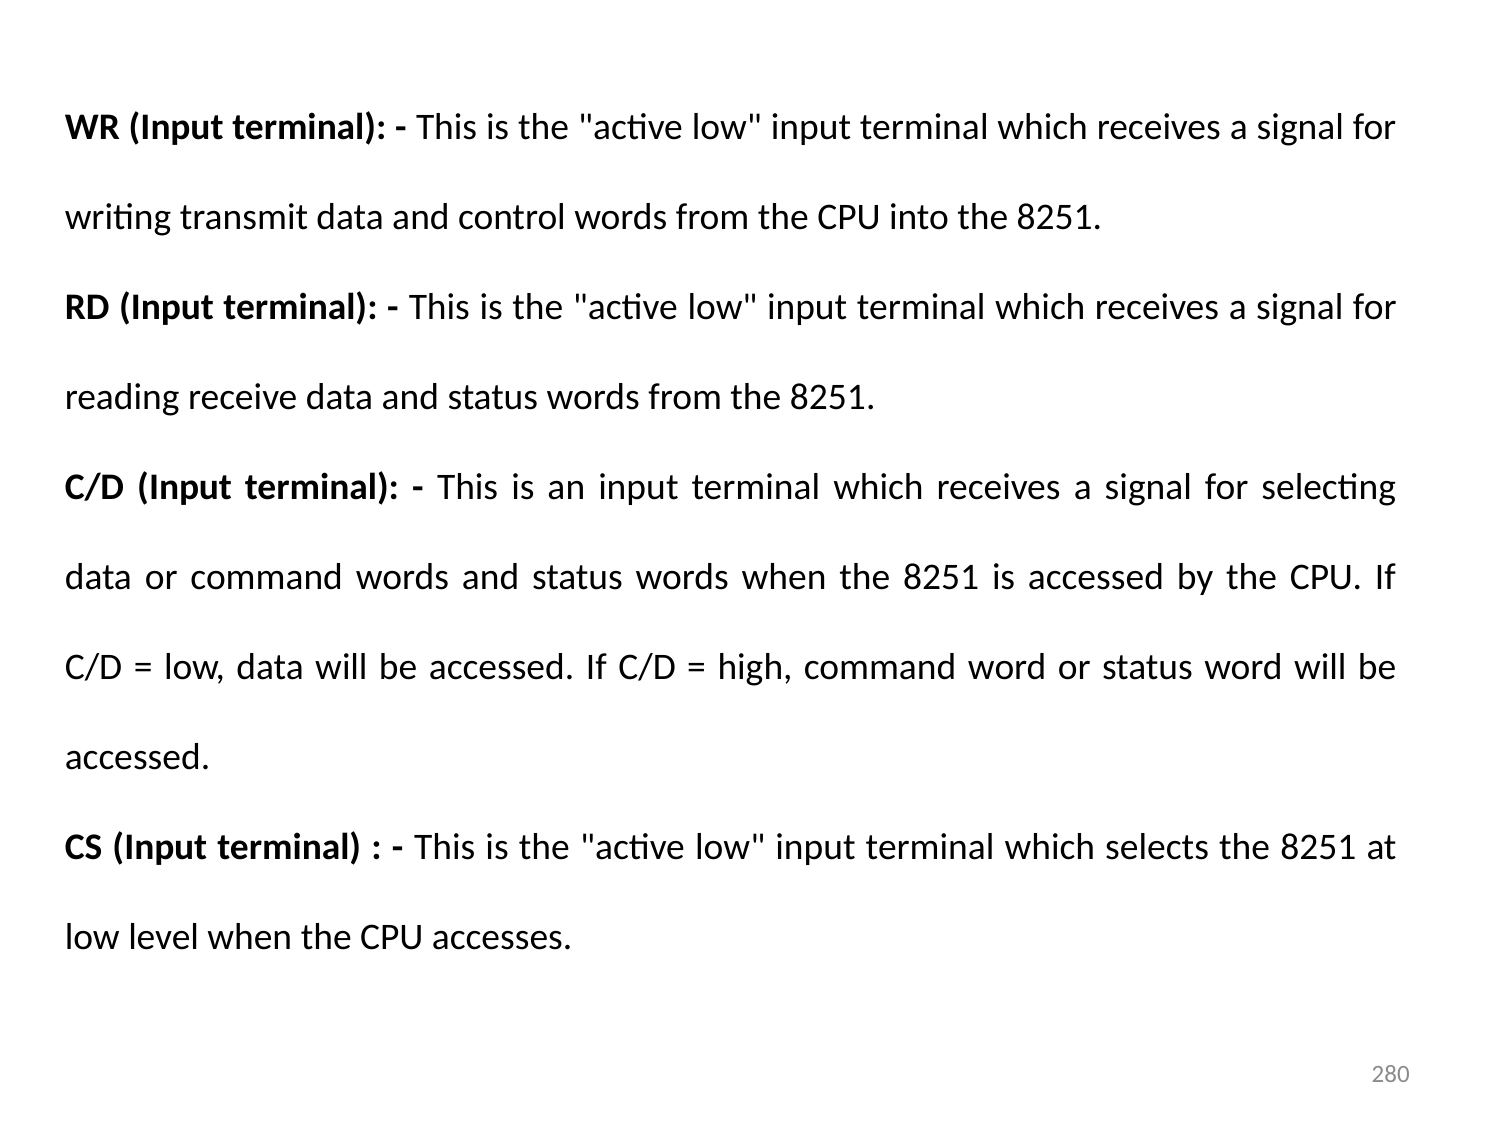

WR (Input terminal): - This is the "active low" input terminal which receives a signal for writing transmit data and control words from the CPU into the 8251.
RD (Input terminal): - This is the "active low" input terminal which receives a signal for reading receive data and status words from the 8251.
C/D (Input terminal): - This is an input terminal which receives a signal for selecting data or command words and status words when the 8251 is accessed by the CPU. If C/D = low, data will be accessed. If C/D = high, command word or status word will be accessed.
CS (Input terminal) : - This is the "active low" input terminal which selects the 8251 at low level when the CPU accesses.
280